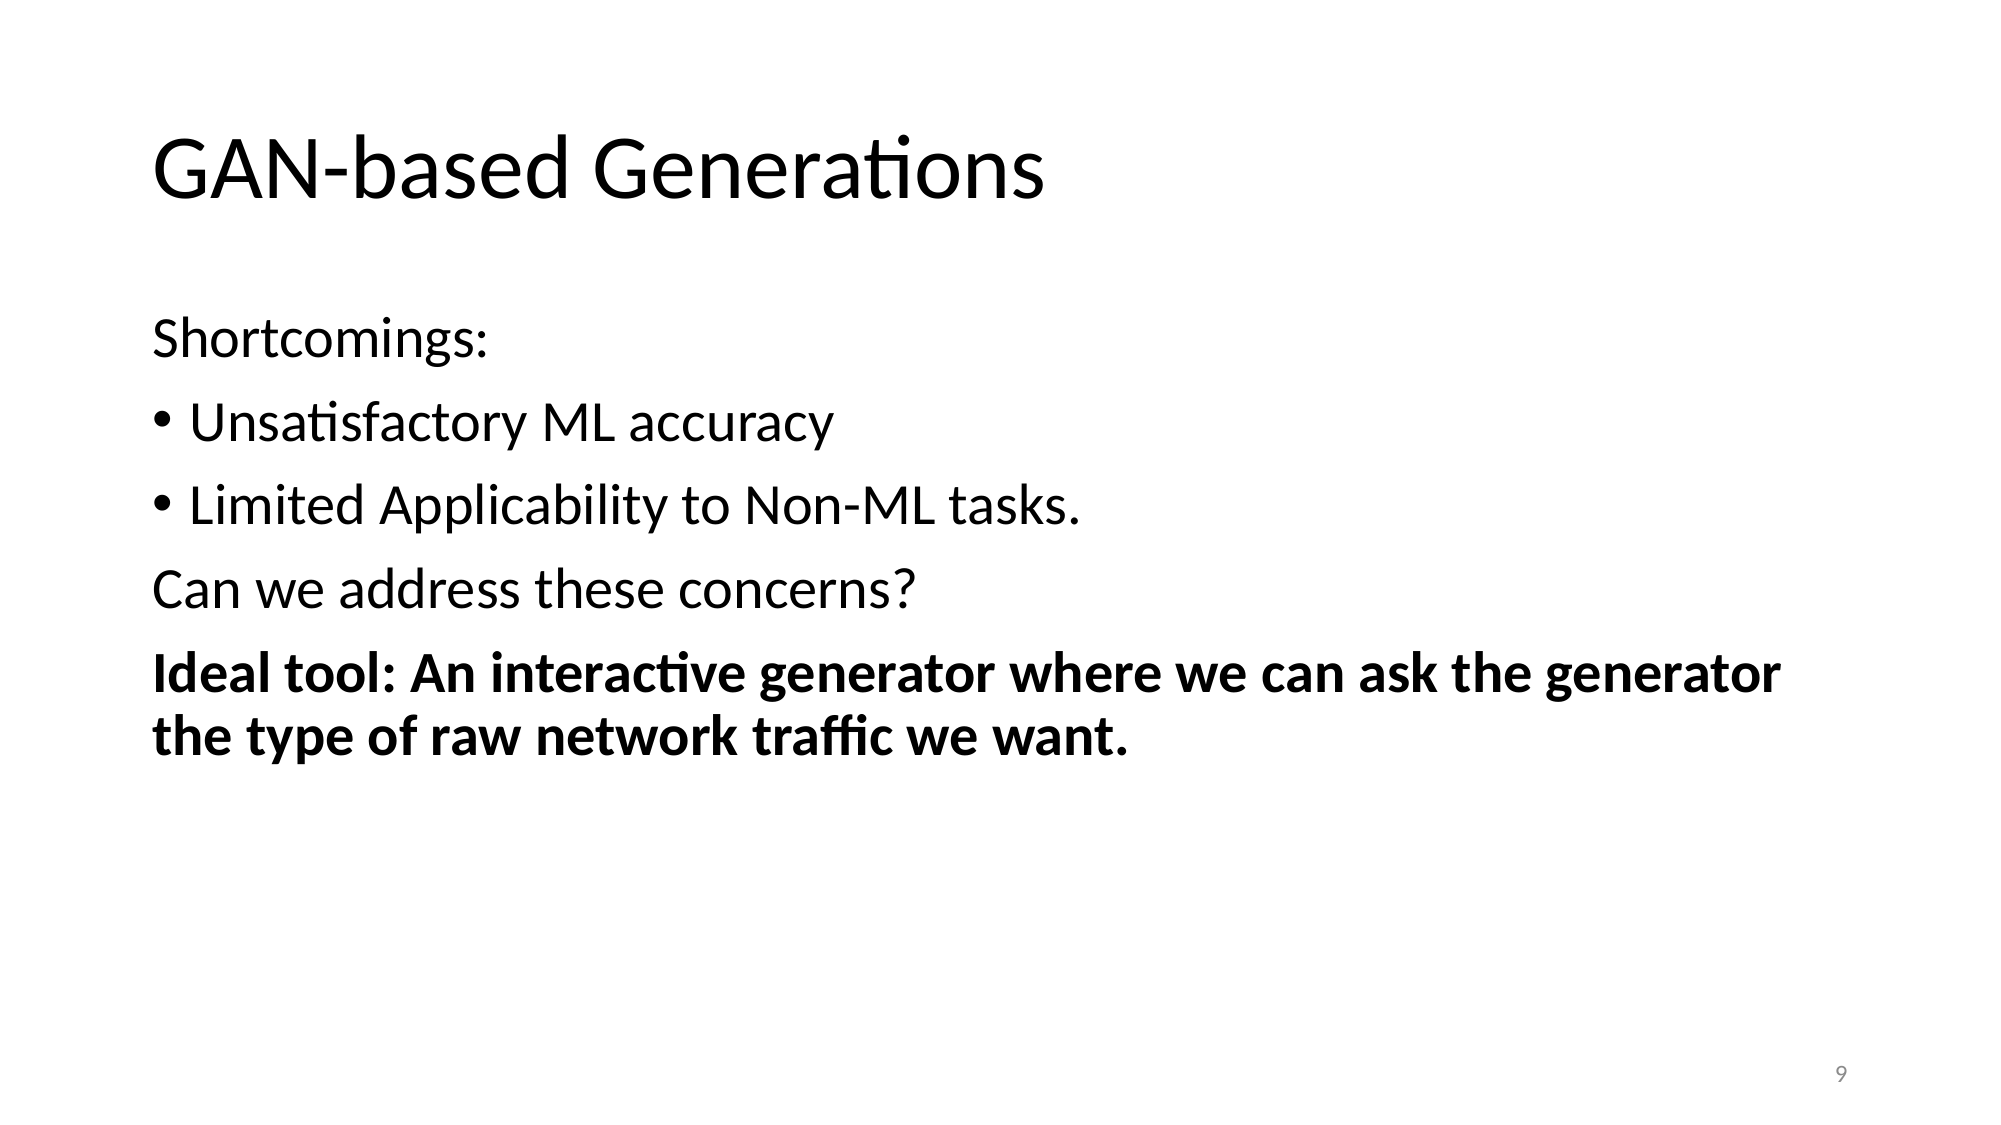

# GAN-based Generations
Shortcomings:
Unsatisfactory ML accuracy
Limited Applicability to Non-ML tasks.
Can we address these concerns?
Ideal tool: An interactive generator where we can ask the generator the type of raw network traffic we want.
9